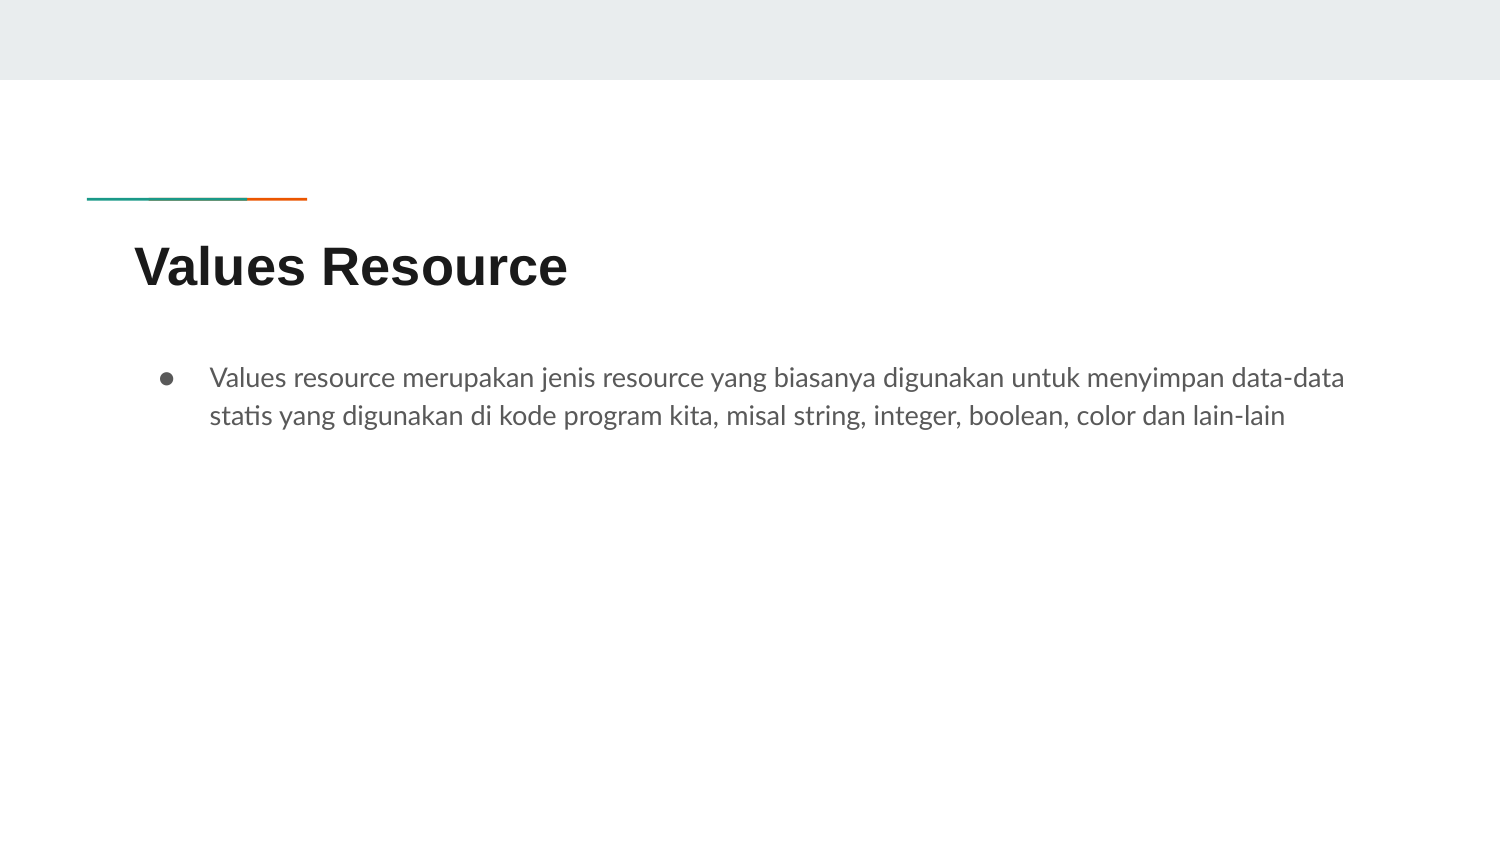

# Values Resource
Values resource merupakan jenis resource yang biasanya digunakan untuk menyimpan data-data statis yang digunakan di kode program kita, misal string, integer, boolean, color dan lain-lain